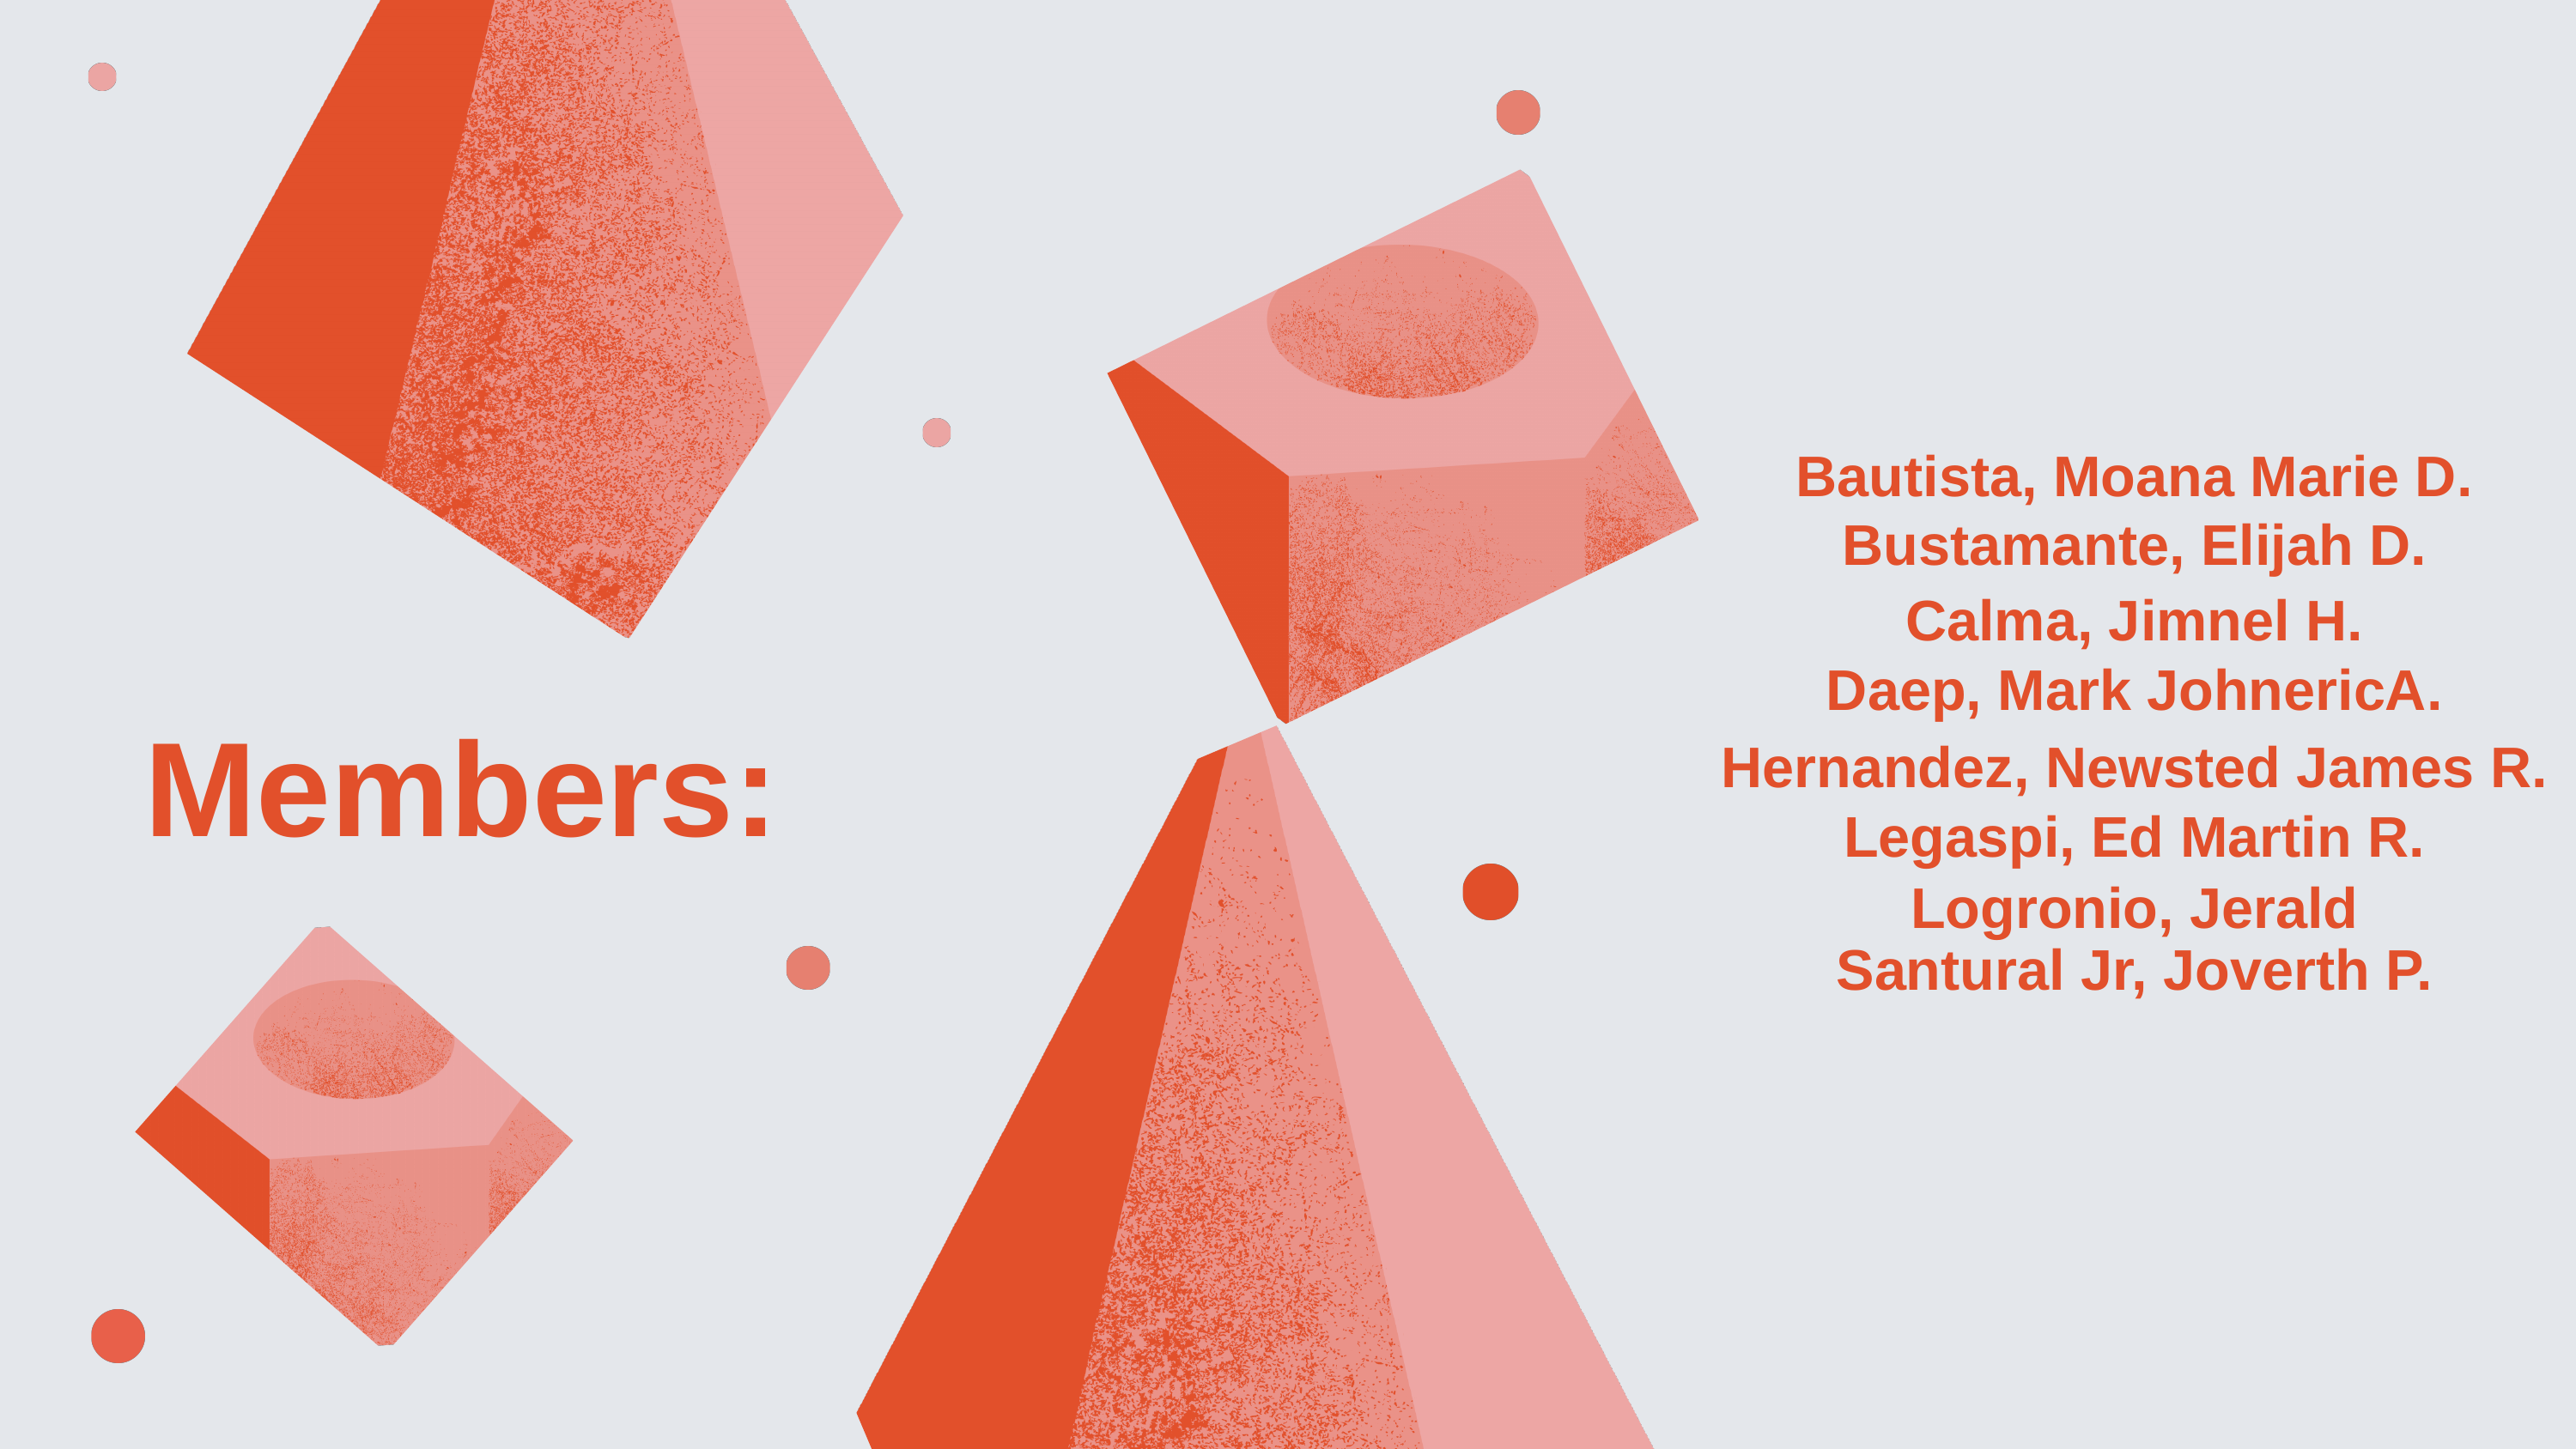

Bautista, Moana Marie D.
Bustamante, Elijah D.
Santural Jr, Joverth P.
Calma, Jimnel H.
Daep, Mark JohnericA.
Members:
Hernandez, Newsted James R.

Legaspi, Ed Martin R.
Logronio, Jerald